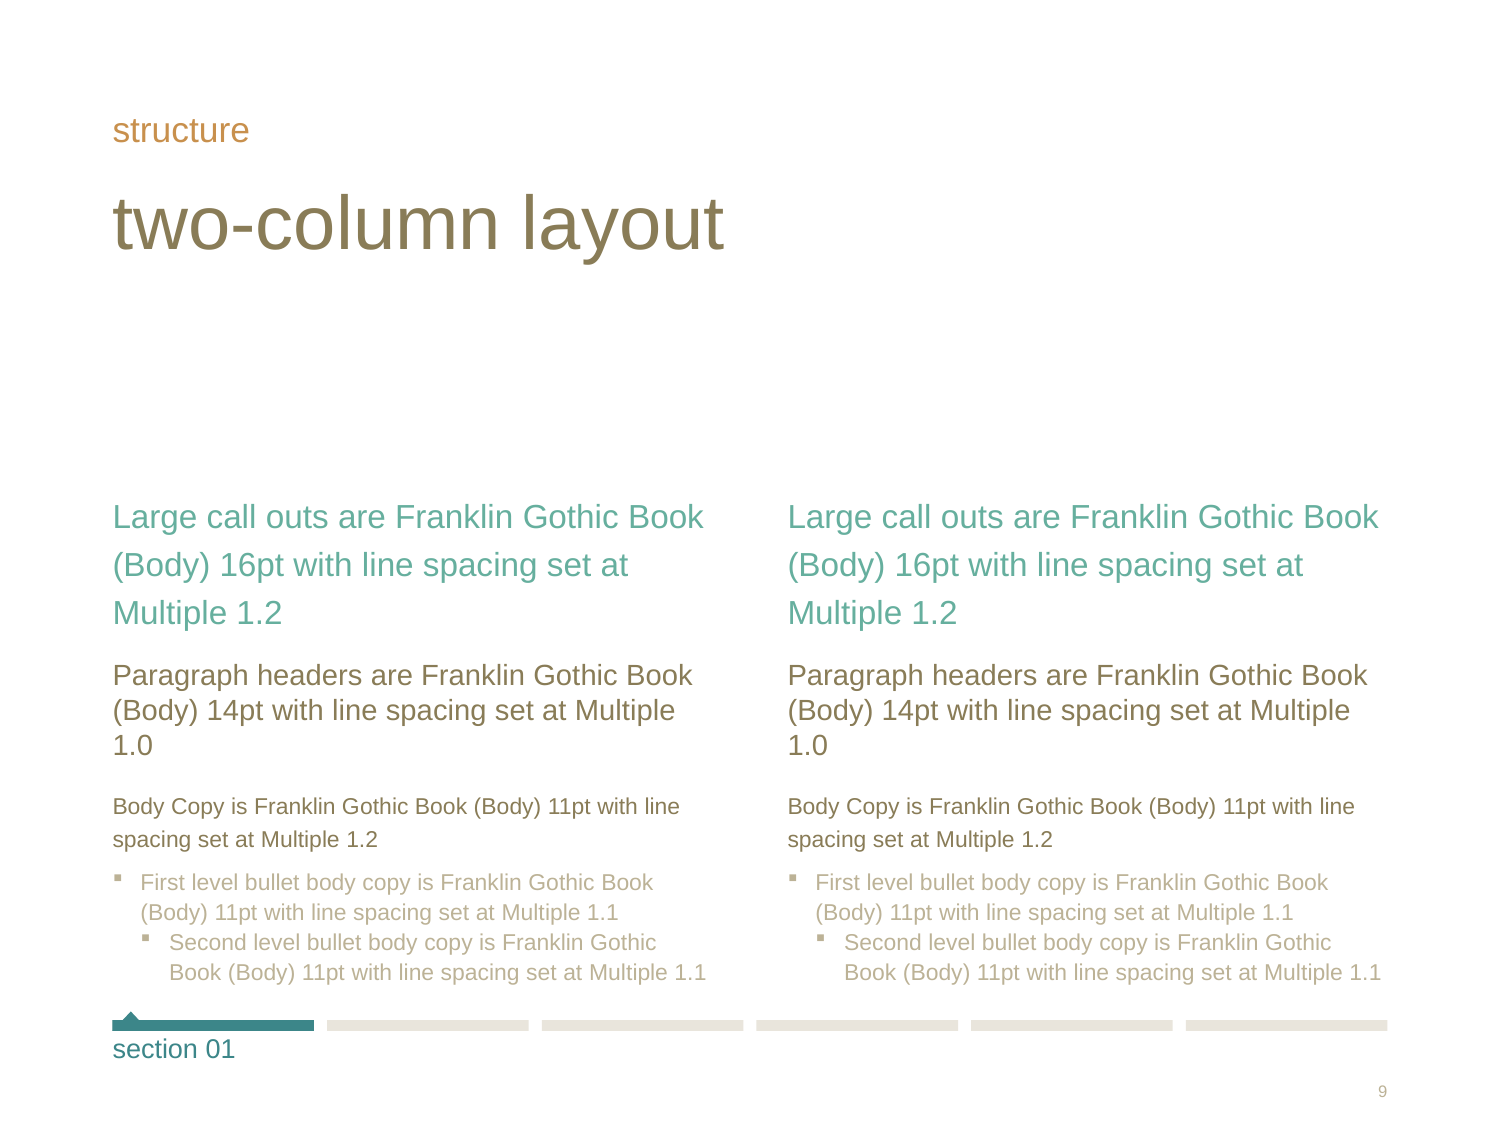

structure
# two-column layout
Large call outs are Franklin Gothic Book (Body) 16pt with line spacing set at Multiple 1.2
Paragraph headers are Franklin Gothic Book (Body) 14pt with line spacing set at Multiple 1.0
Body Copy is Franklin Gothic Book (Body) 11pt with line spacing set at Multiple 1.2
First level bullet body copy is Franklin Gothic Book (Body) 11pt with line spacing set at Multiple 1.1
Second level bullet body copy is Franklin Gothic Book (Body) 11pt with line spacing set at Multiple 1.1
Large call outs are Franklin Gothic Book (Body) 16pt with line spacing set at Multiple 1.2
Paragraph headers are Franklin Gothic Book (Body) 14pt with line spacing set at Multiple 1.0
Body Copy is Franklin Gothic Book (Body) 11pt with line spacing set at Multiple 1.2
First level bullet body copy is Franklin Gothic Book (Body) 11pt with line spacing set at Multiple 1.1
Second level bullet body copy is Franklin Gothic Book (Body) 11pt with line spacing set at Multiple 1.1

section 01